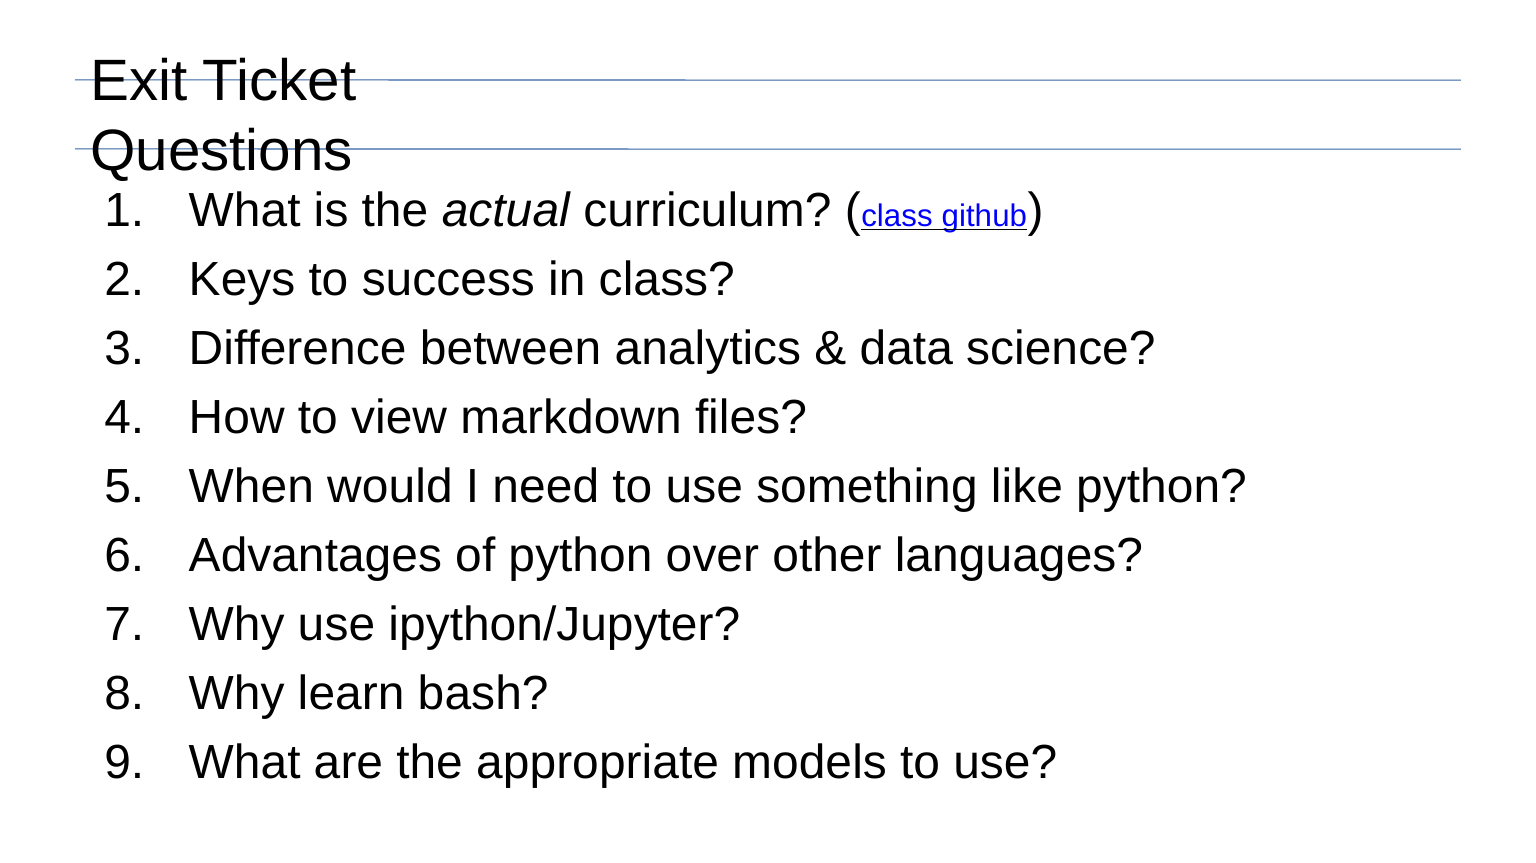

Exit Ticket Questions
What is the actual curriculum? (class github)
Keys to success in class?
Difference between analytics & data science?
How to view markdown files?
When would I need to use something like python?
Advantages of python over other languages?
Why use ipython/Jupyter?
Why learn bash?
What are the appropriate models to use?